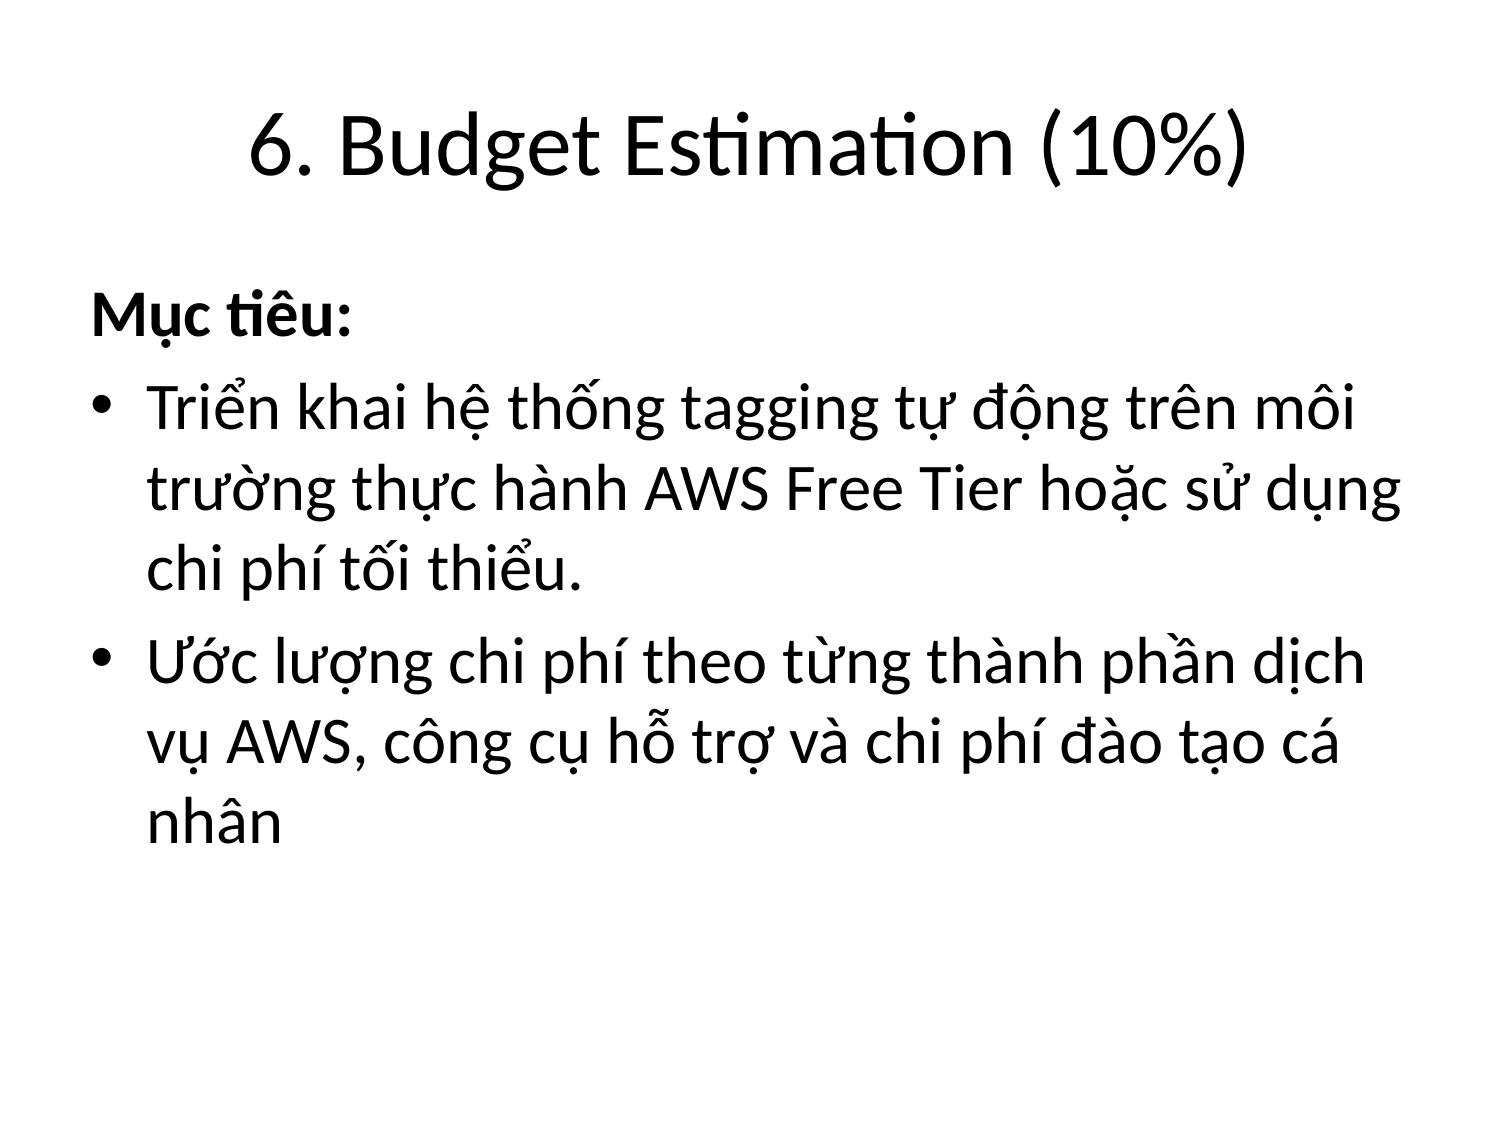

# 6. Budget Estimation (10%)
Mục tiêu:
Triển khai hệ thống tagging tự động trên môi trường thực hành AWS Free Tier hoặc sử dụng chi phí tối thiểu.
Ước lượng chi phí theo từng thành phần dịch vụ AWS, công cụ hỗ trợ và chi phí đào tạo cá nhân